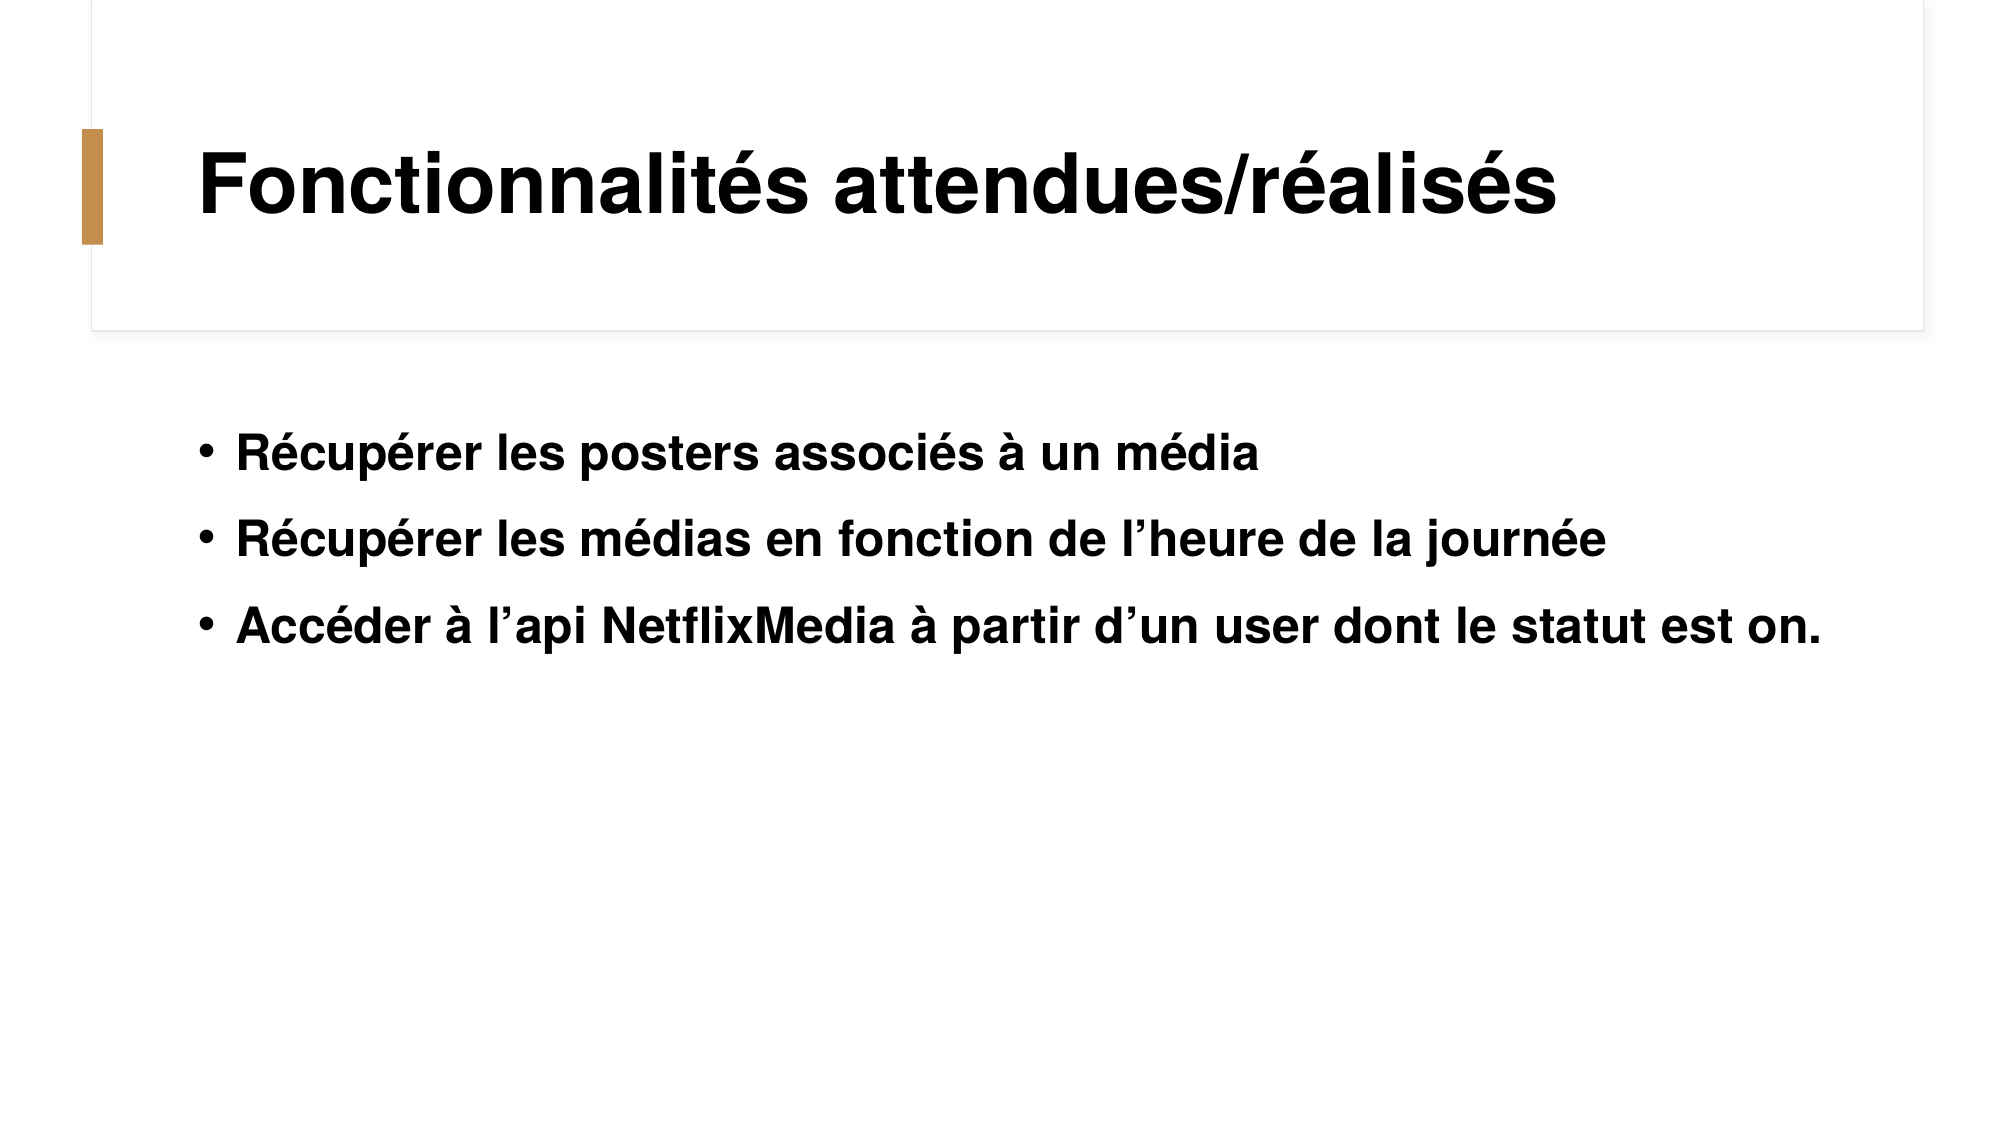

# Fonctionnalités attendues/réalisés
Récupérer les posters associés à un média
Récupérer les médias en fonction de l’heure de la journée
Accéder à l’api NetflixMedia à partir d’un user dont le statut est on.